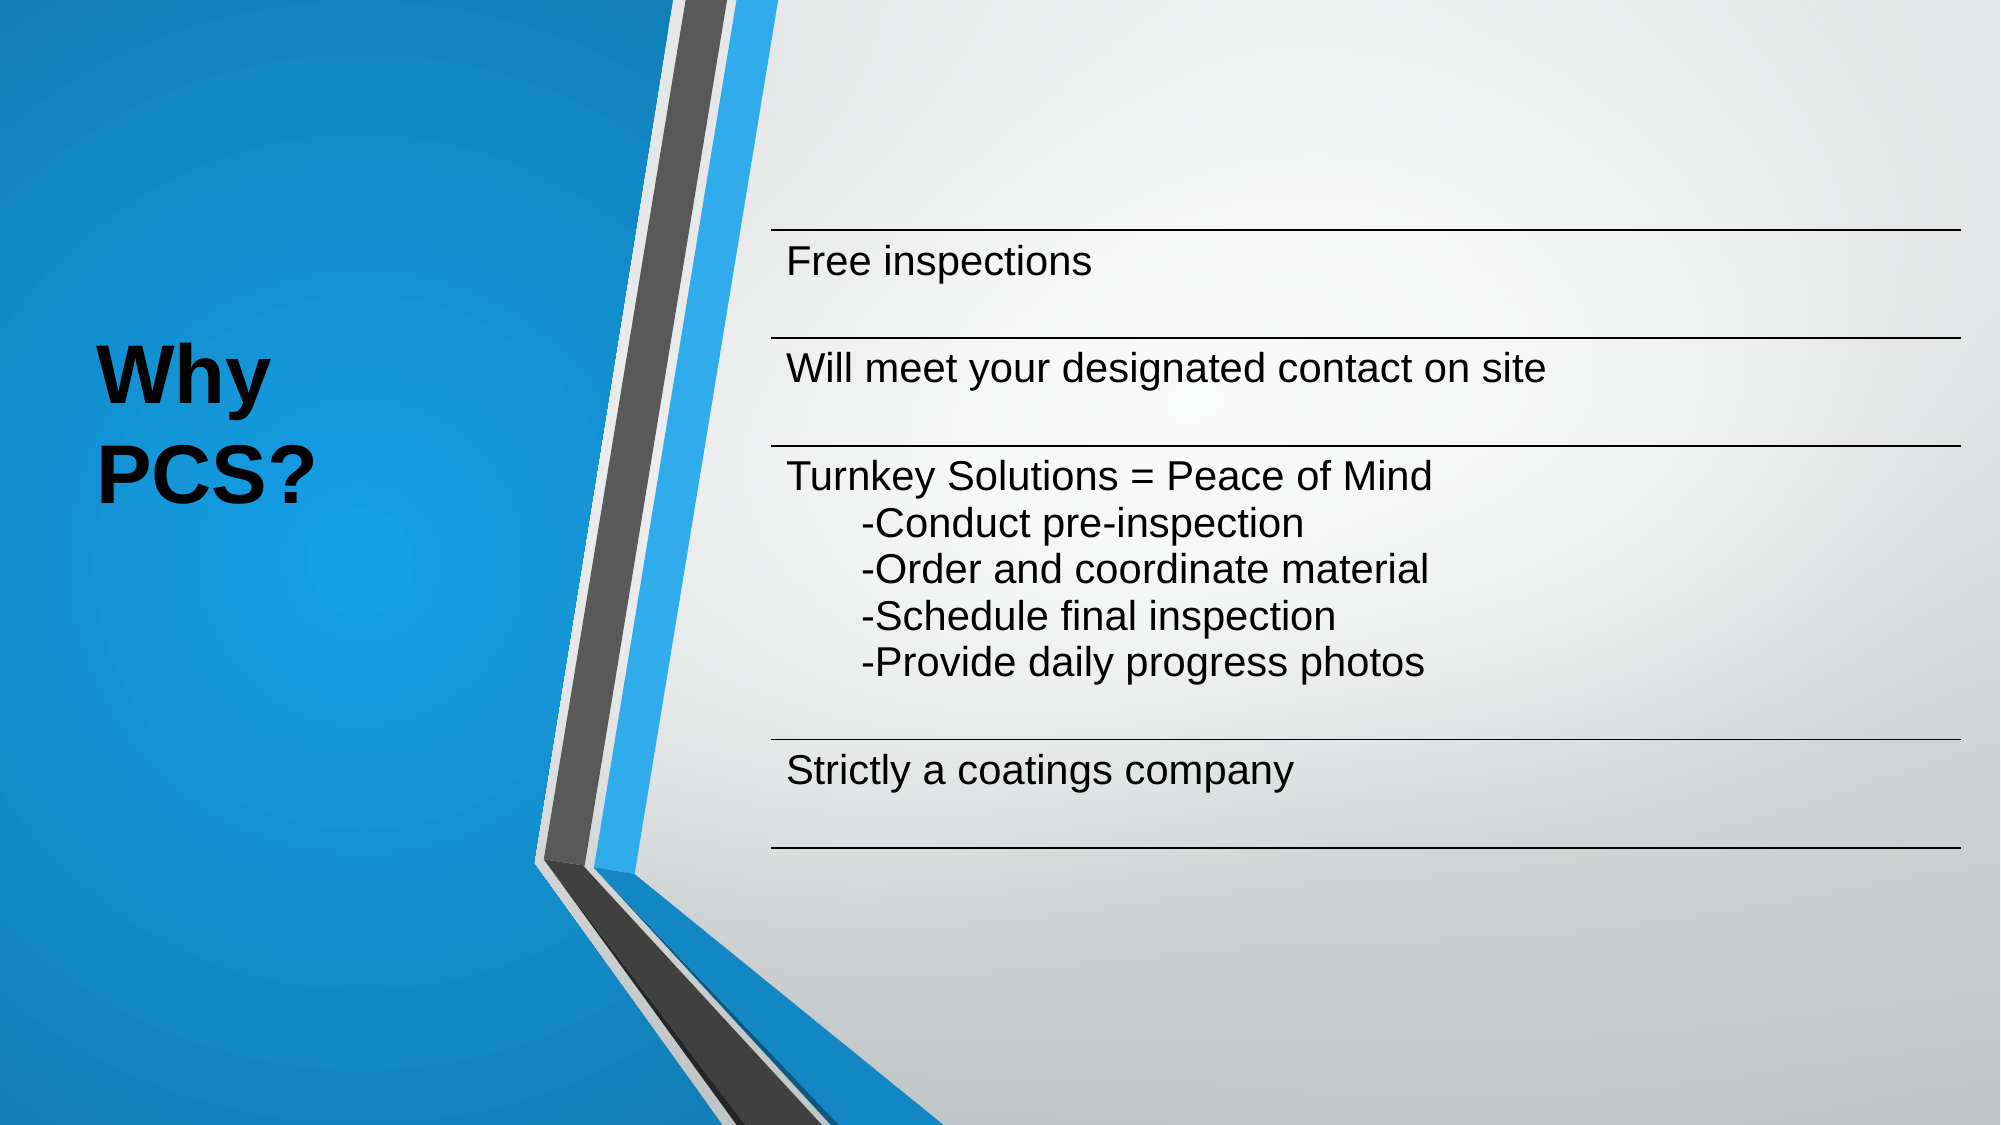

# Why PCS?
|  |
| --- |
| Free inspections |
| Will meet your designated contact on site |
| Turnkey Solutions = Peace of Mind -Conduct pre-inspection -Order and coordinate material -Schedule final inspection -Provide daily progress photos |
| Strictly a coatings company |